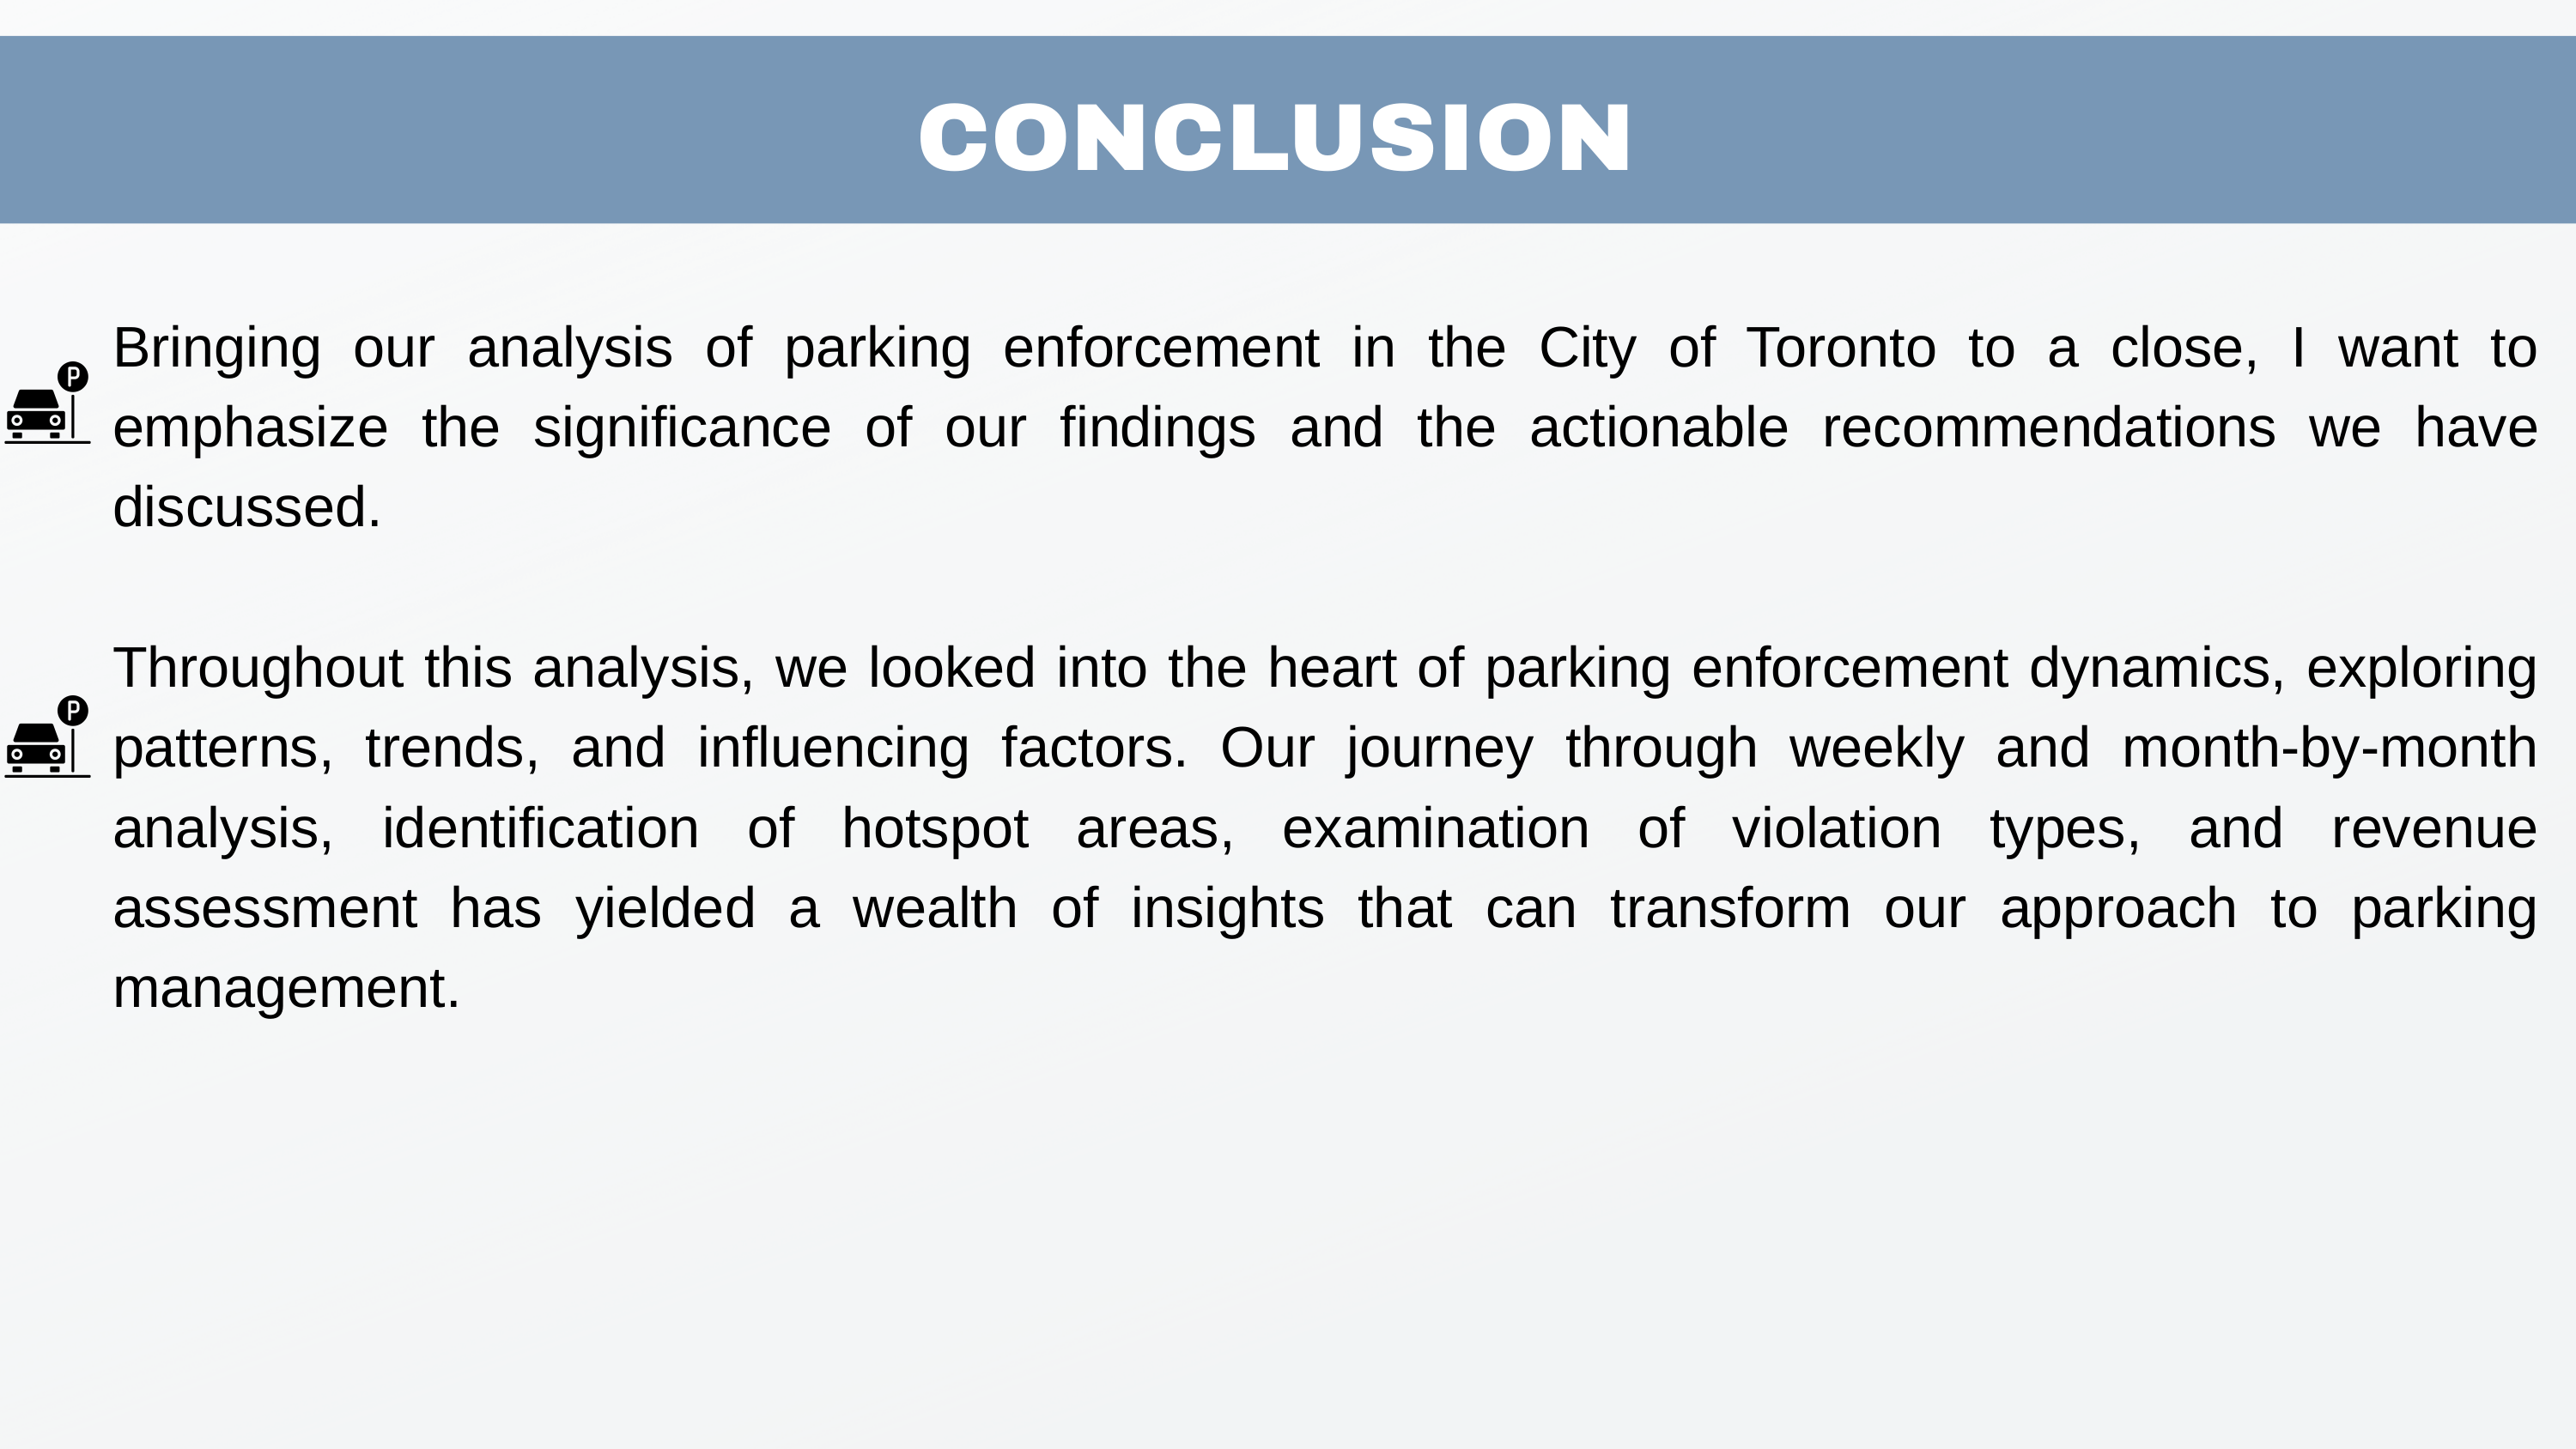

CONCLUSION
Bringing our analysis of parking enforcement in the City of Toronto to a close, I want to emphasize the significance of our findings and the actionable recommendations we have discussed.

Throughout this analysis, we looked into the heart of parking enforcement dynamics, exploring patterns, trends, and influencing factors. Our journey through weekly and month-by-month analysis, identification of hotspot areas, examination of violation types, and revenue assessment has yielded a wealth of insights that can transform our approach to parking management.